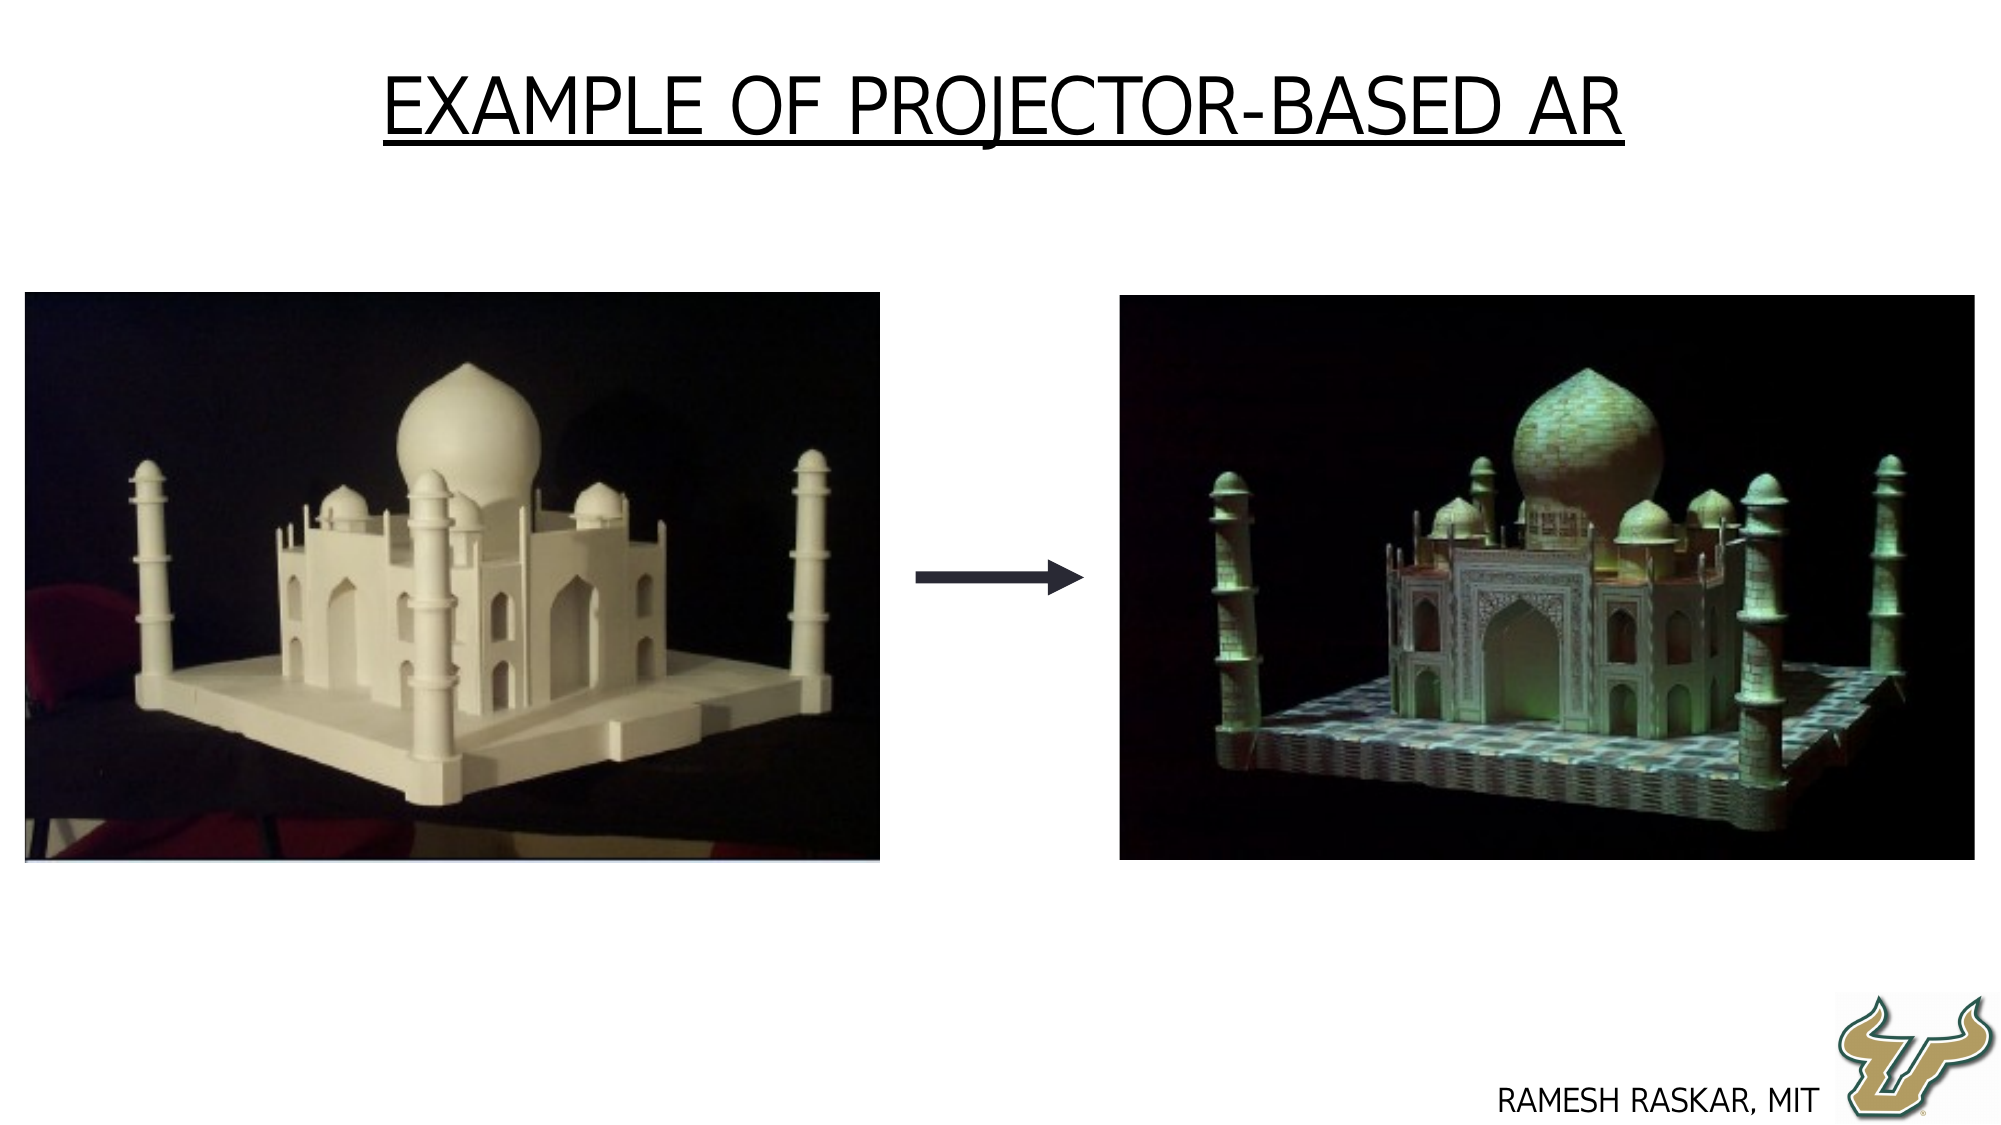

Example of Projector-Based AR

Ramesh Raskar, MIT